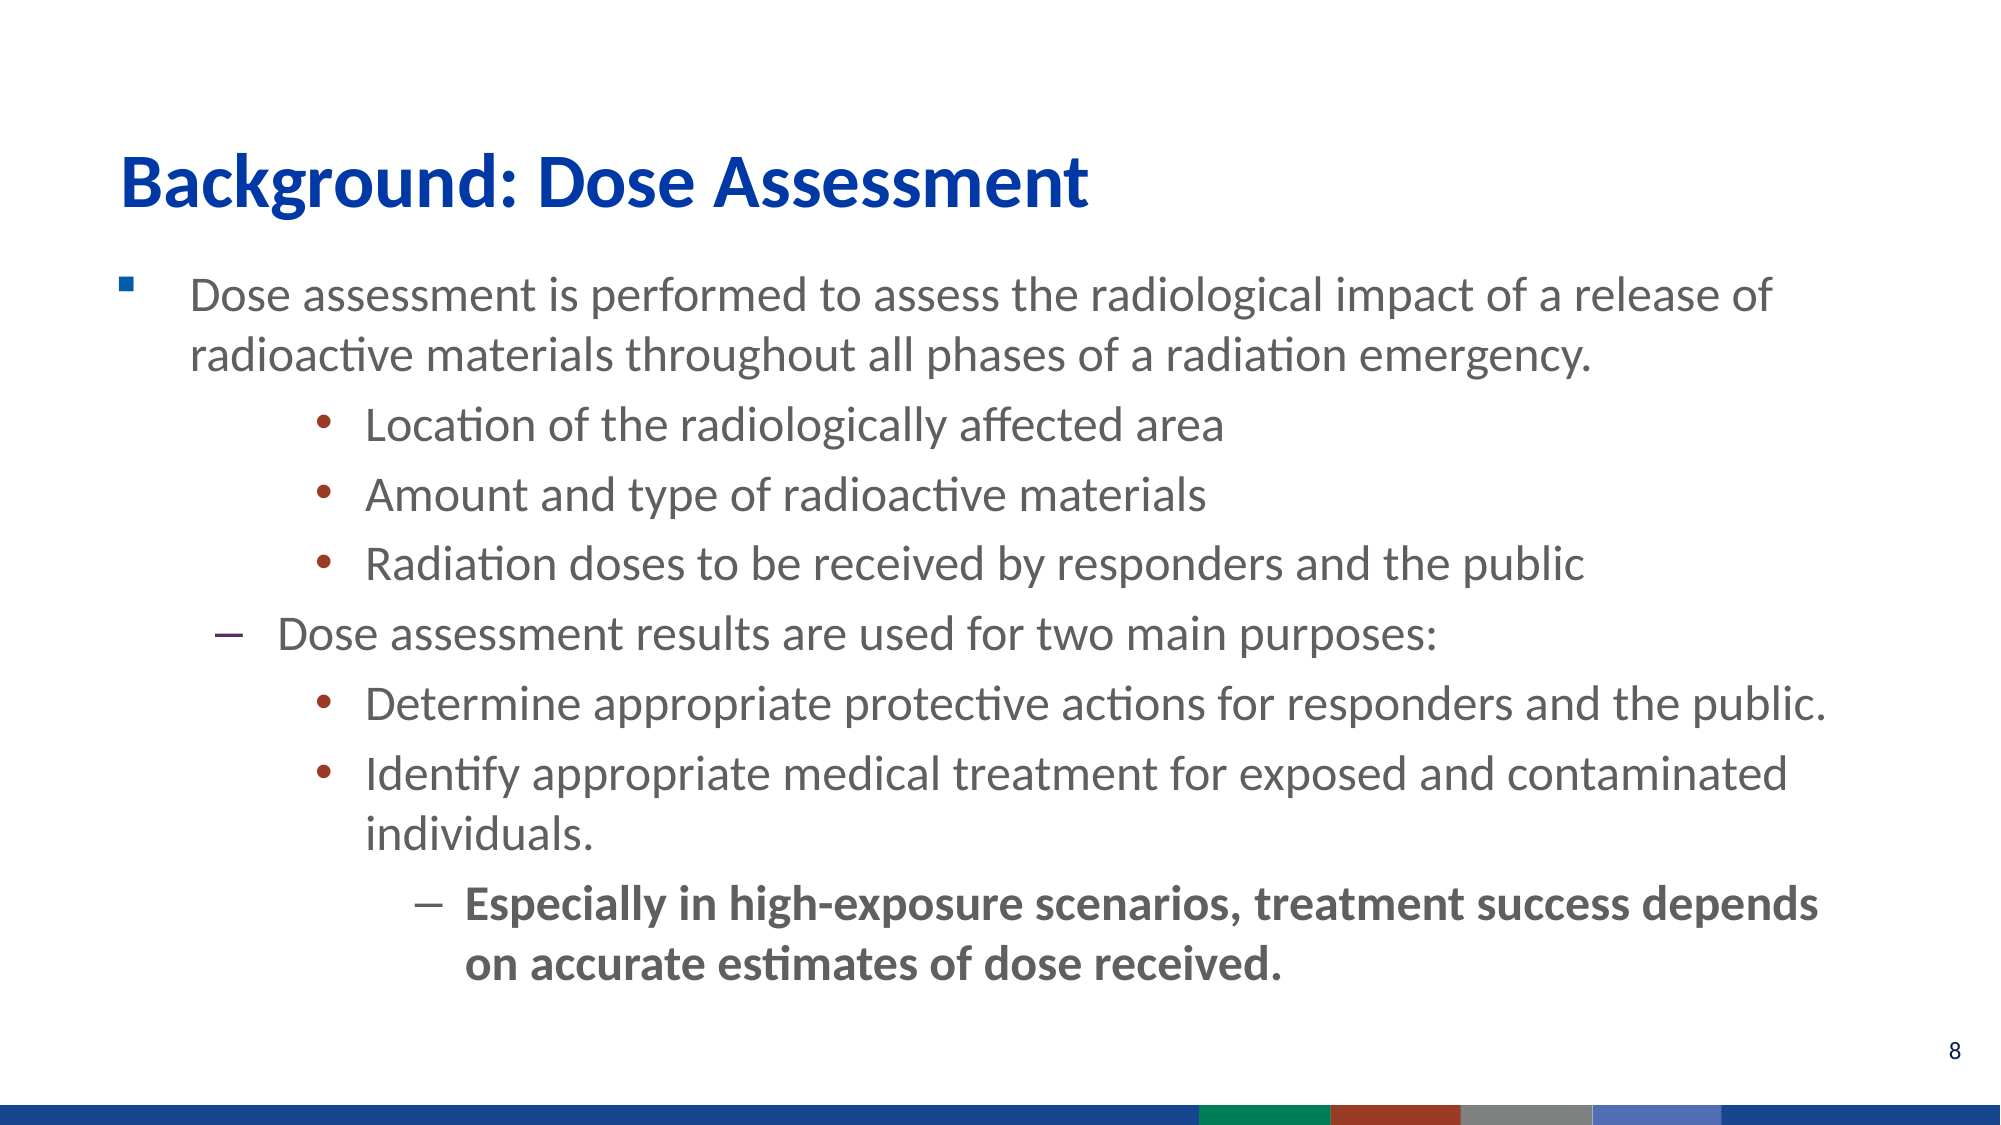

# Background: Dose Assessment
Dose assessment is performed to assess the radiological impact of a release of radioactive materials throughout all phases of a radiation emergency.
Location of the radiologically affected area
Amount and type of radioactive materials
Radiation doses to be received by responders and the public
Dose assessment results are used for two main purposes:
Determine appropriate protective actions for responders and the public.
Identify appropriate medical treatment for exposed and contaminated individuals.
Especially in high-exposure scenarios, treatment success depends on accurate estimates of dose received.

8